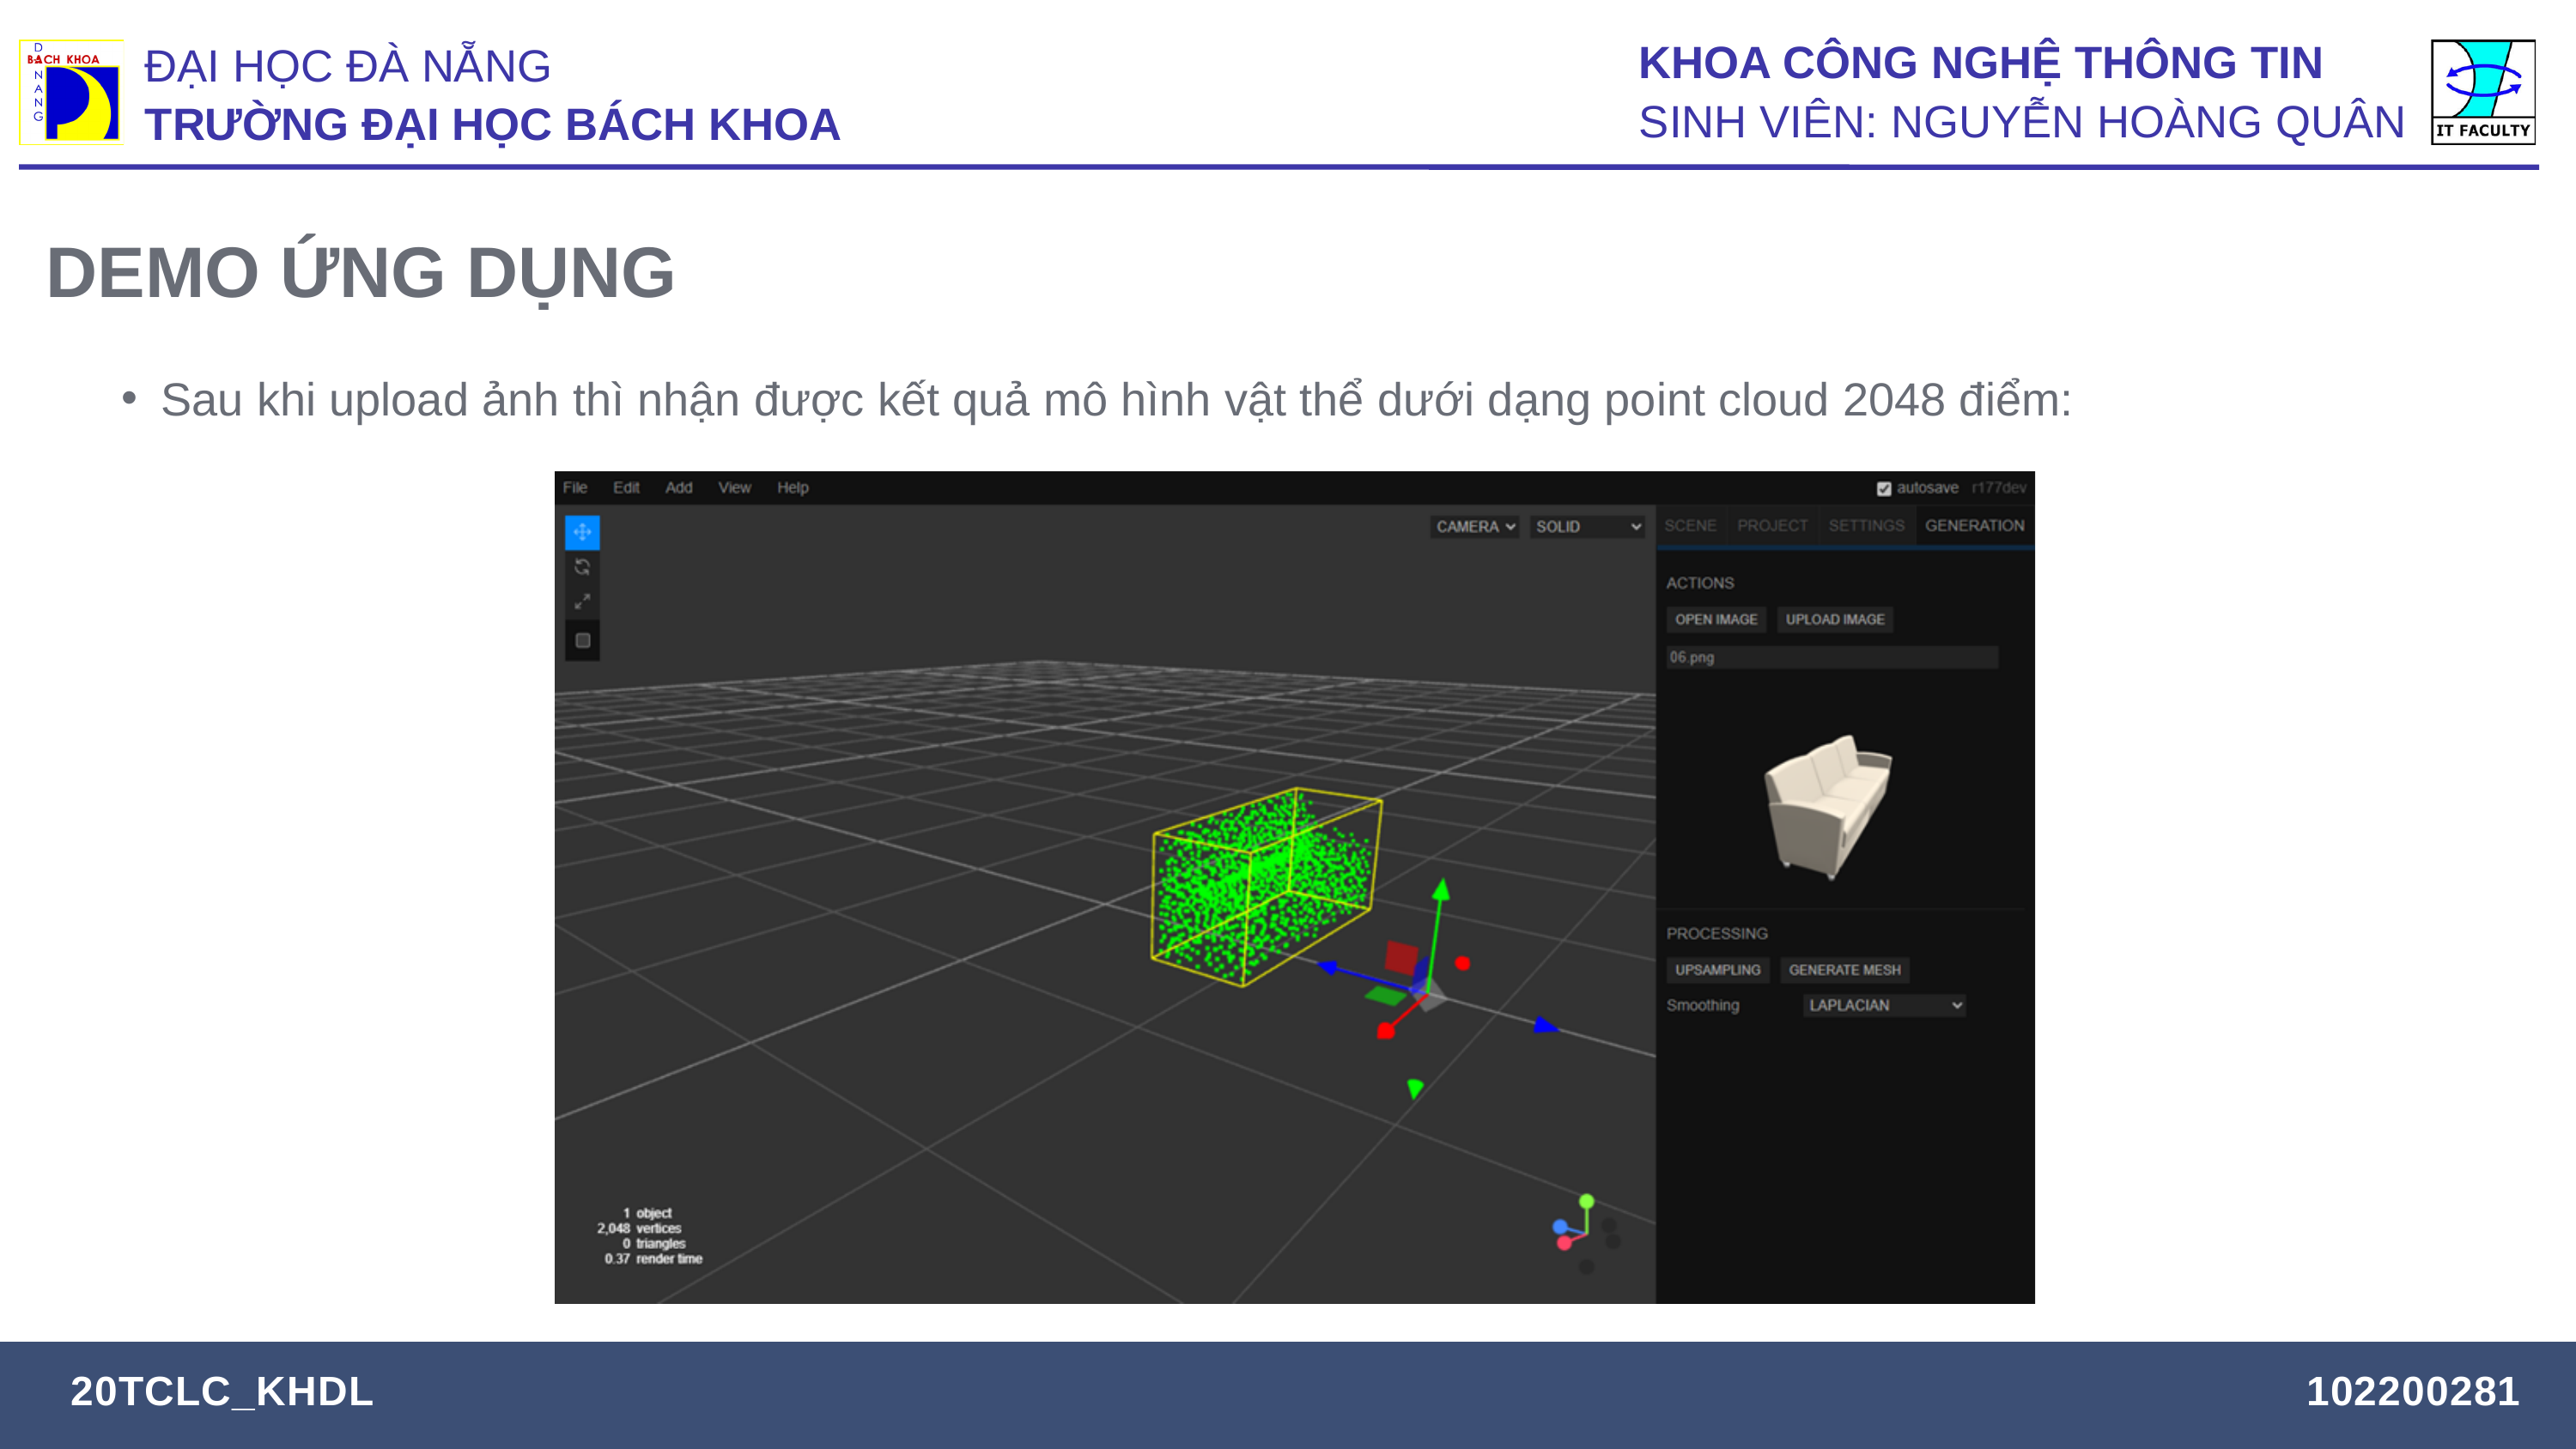

KHOA CÔNG NGHỆ THÔNG TIN
SINH VIÊN: NGUYỄN HOÀNG QUÂN
ĐẠI HỌC ĐÀ NẴNG
TRƯỜNG ĐẠI HỌC BÁCH KHOA

DEMO ỨNG DỤNG
Sau khi upload ảnh thì nhận được kết quả mô hình vật thể dưới dạng point cloud 2048 điểm:

MAJOR: INTERIOR DESIGN

20TCLC_KHDL
102200281